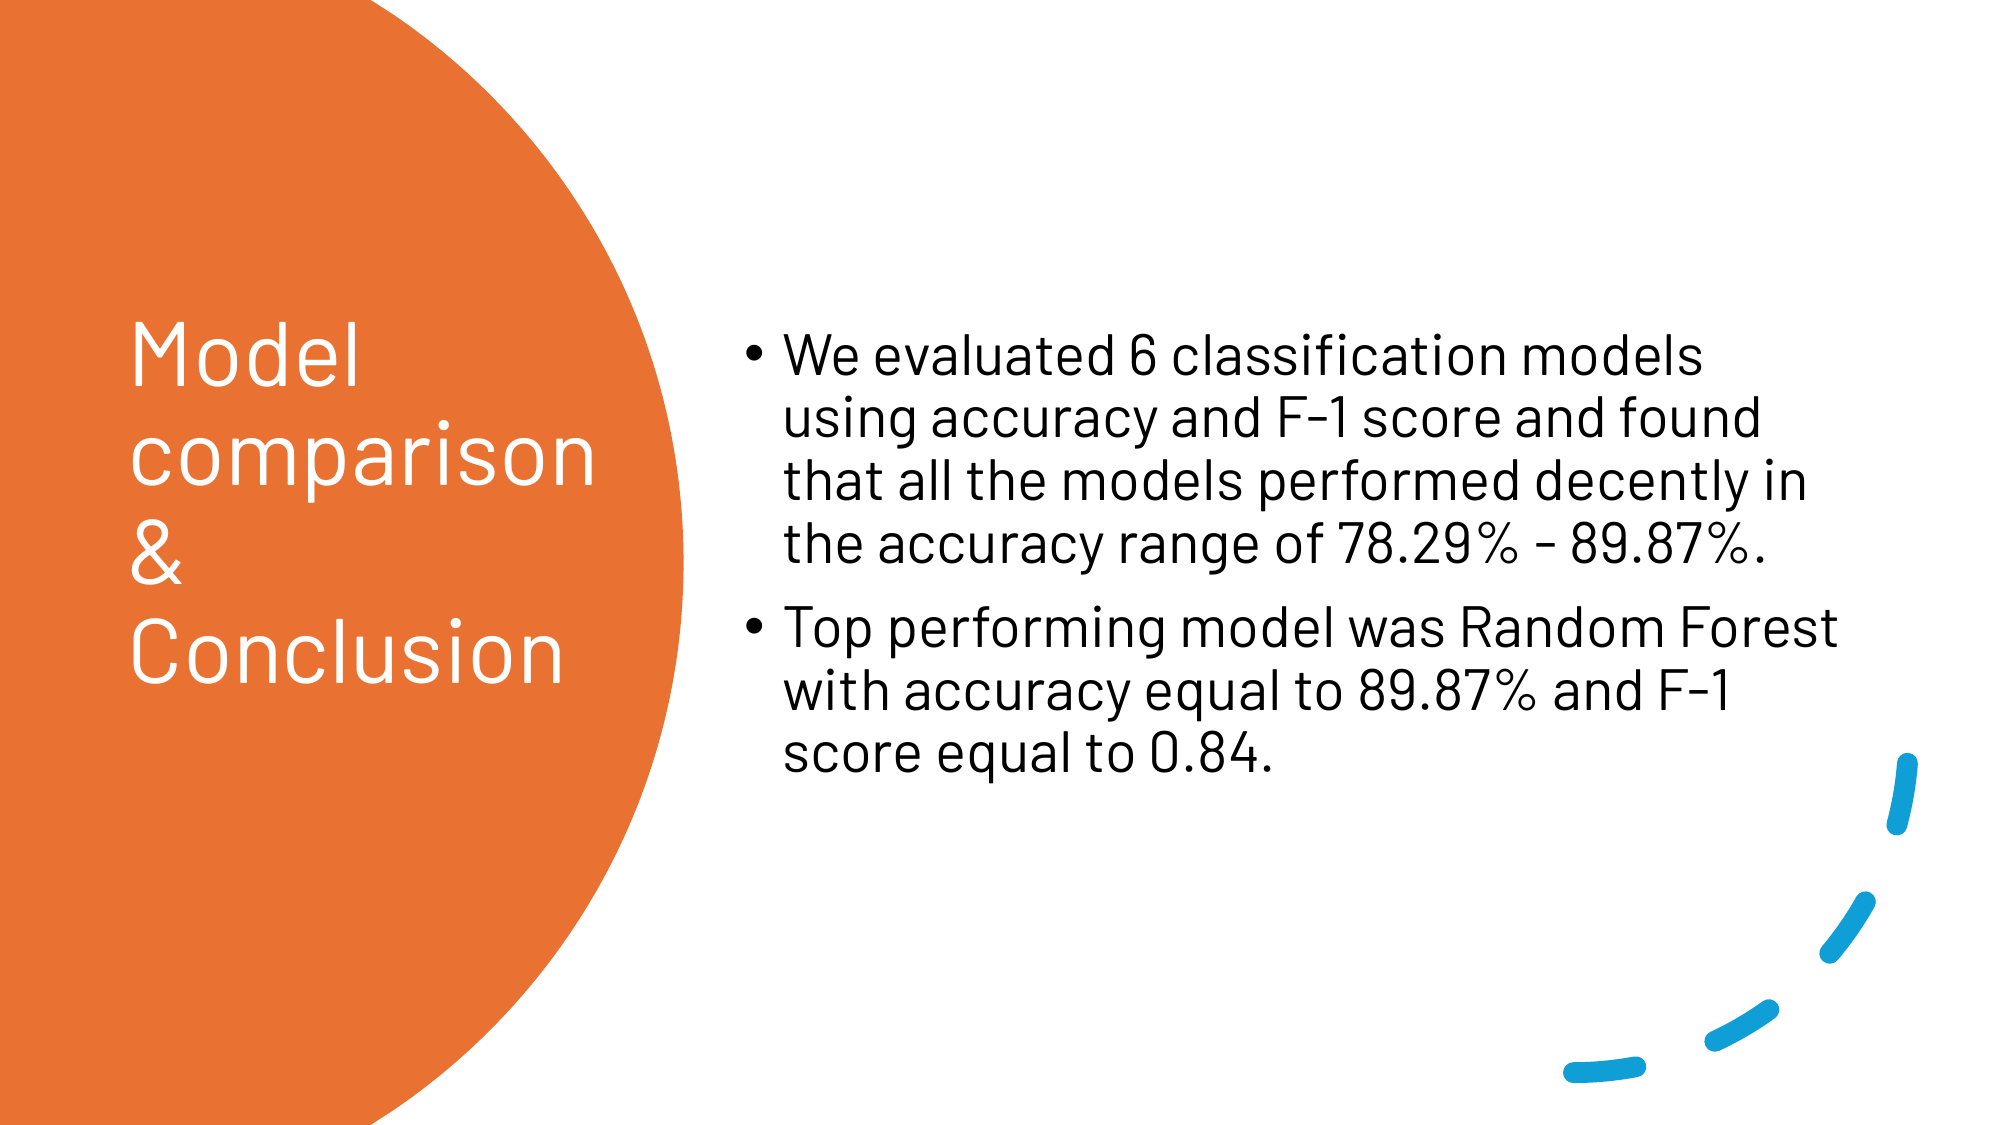

We evaluated 6 classification models using accuracy and F-1 score and found that all the models performed decently in the accuracy range of 78.29% - 89.87%.
Top performing model was Random Forest with accuracy equal to 89.87% and F-1 score equal to 0.84.
# Model comparison & Conclusion